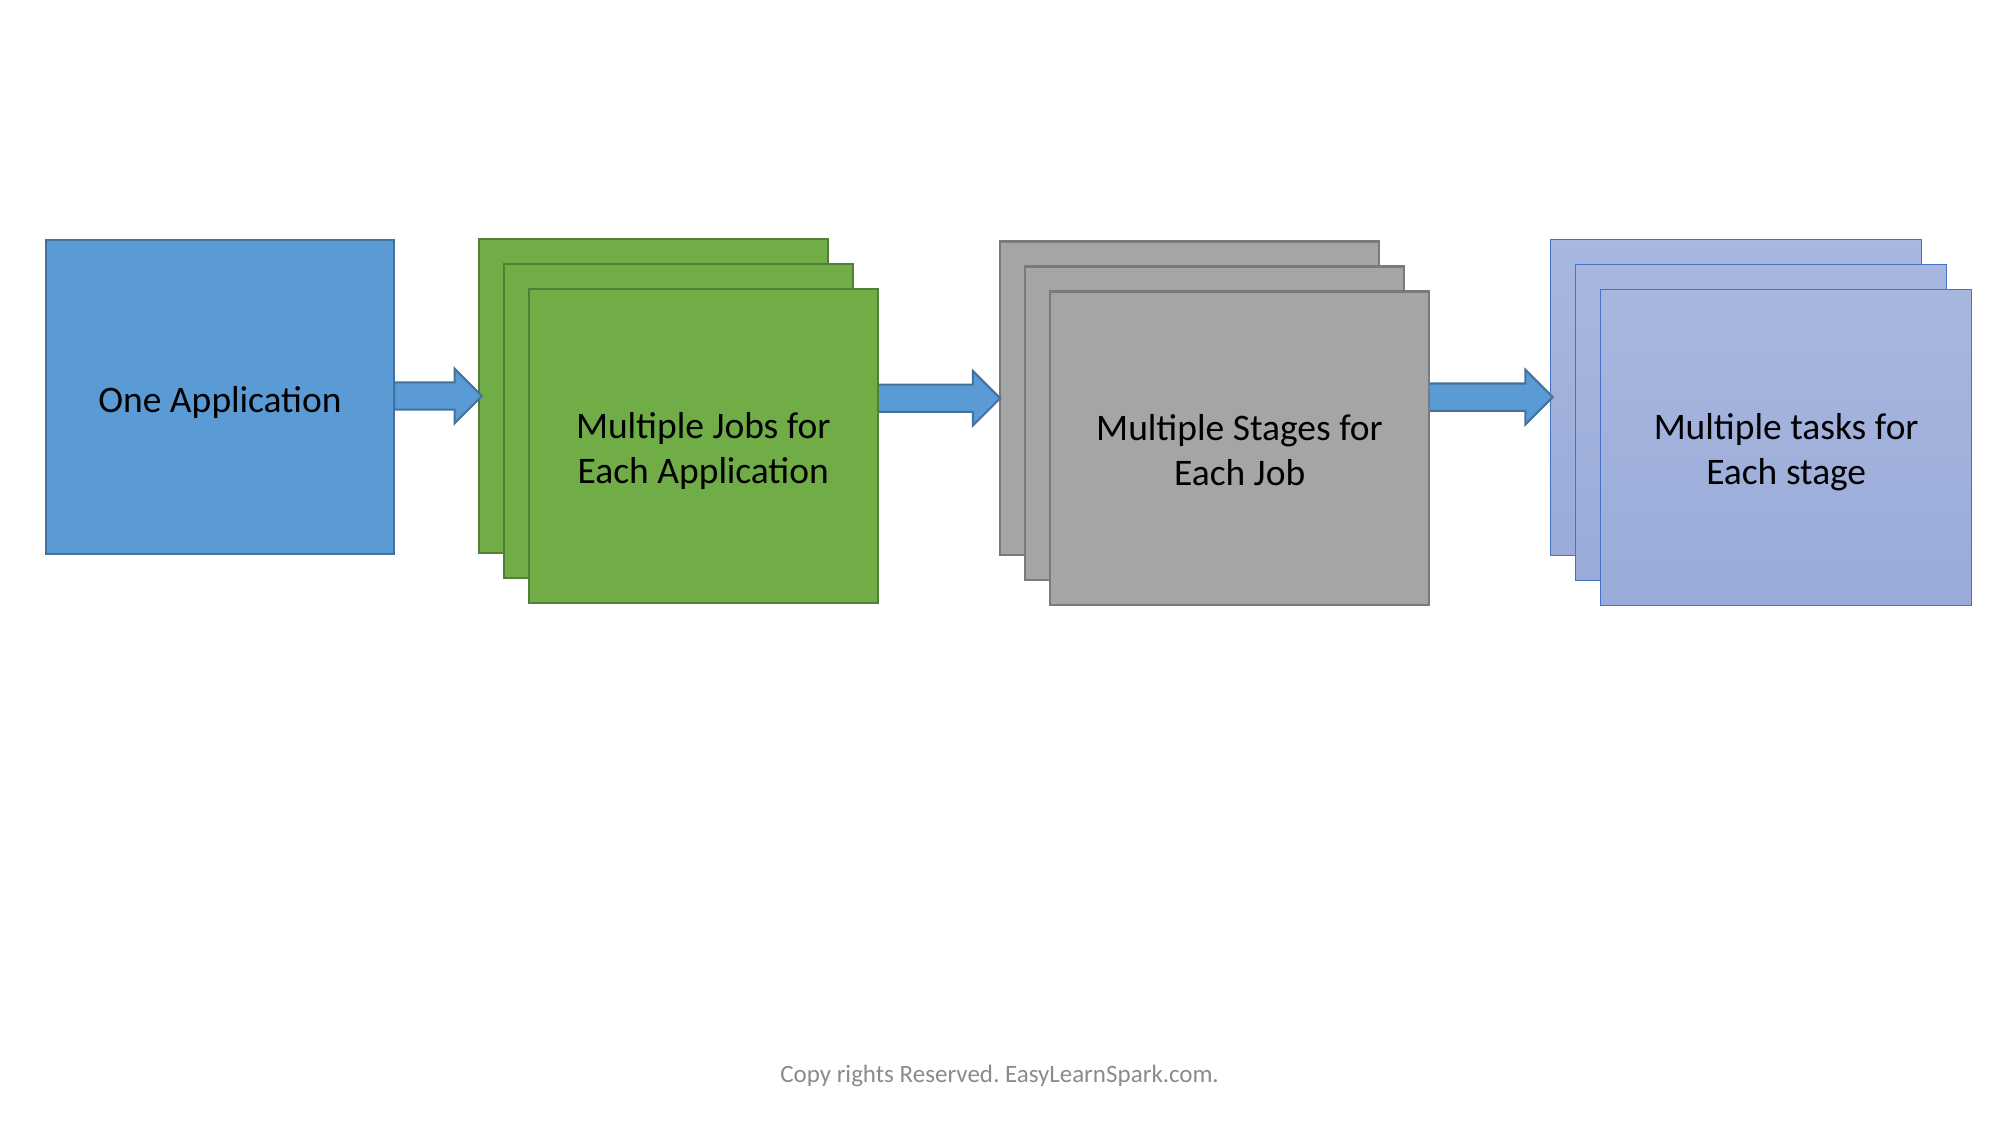

Multiple Jobs for Each Application
Multiple tasks for Each stage
One Application
Multiple Stages for Each Job

Multiple Jobs for Each Application
Multiple tasks for Each stage
Multiple Stages for Each Job
Multiple Jobs for Each Application
Multiple tasks for Each stage
Multiple Stages for Each Job
Copy rights Reserved. EasyLearnSpark.com.